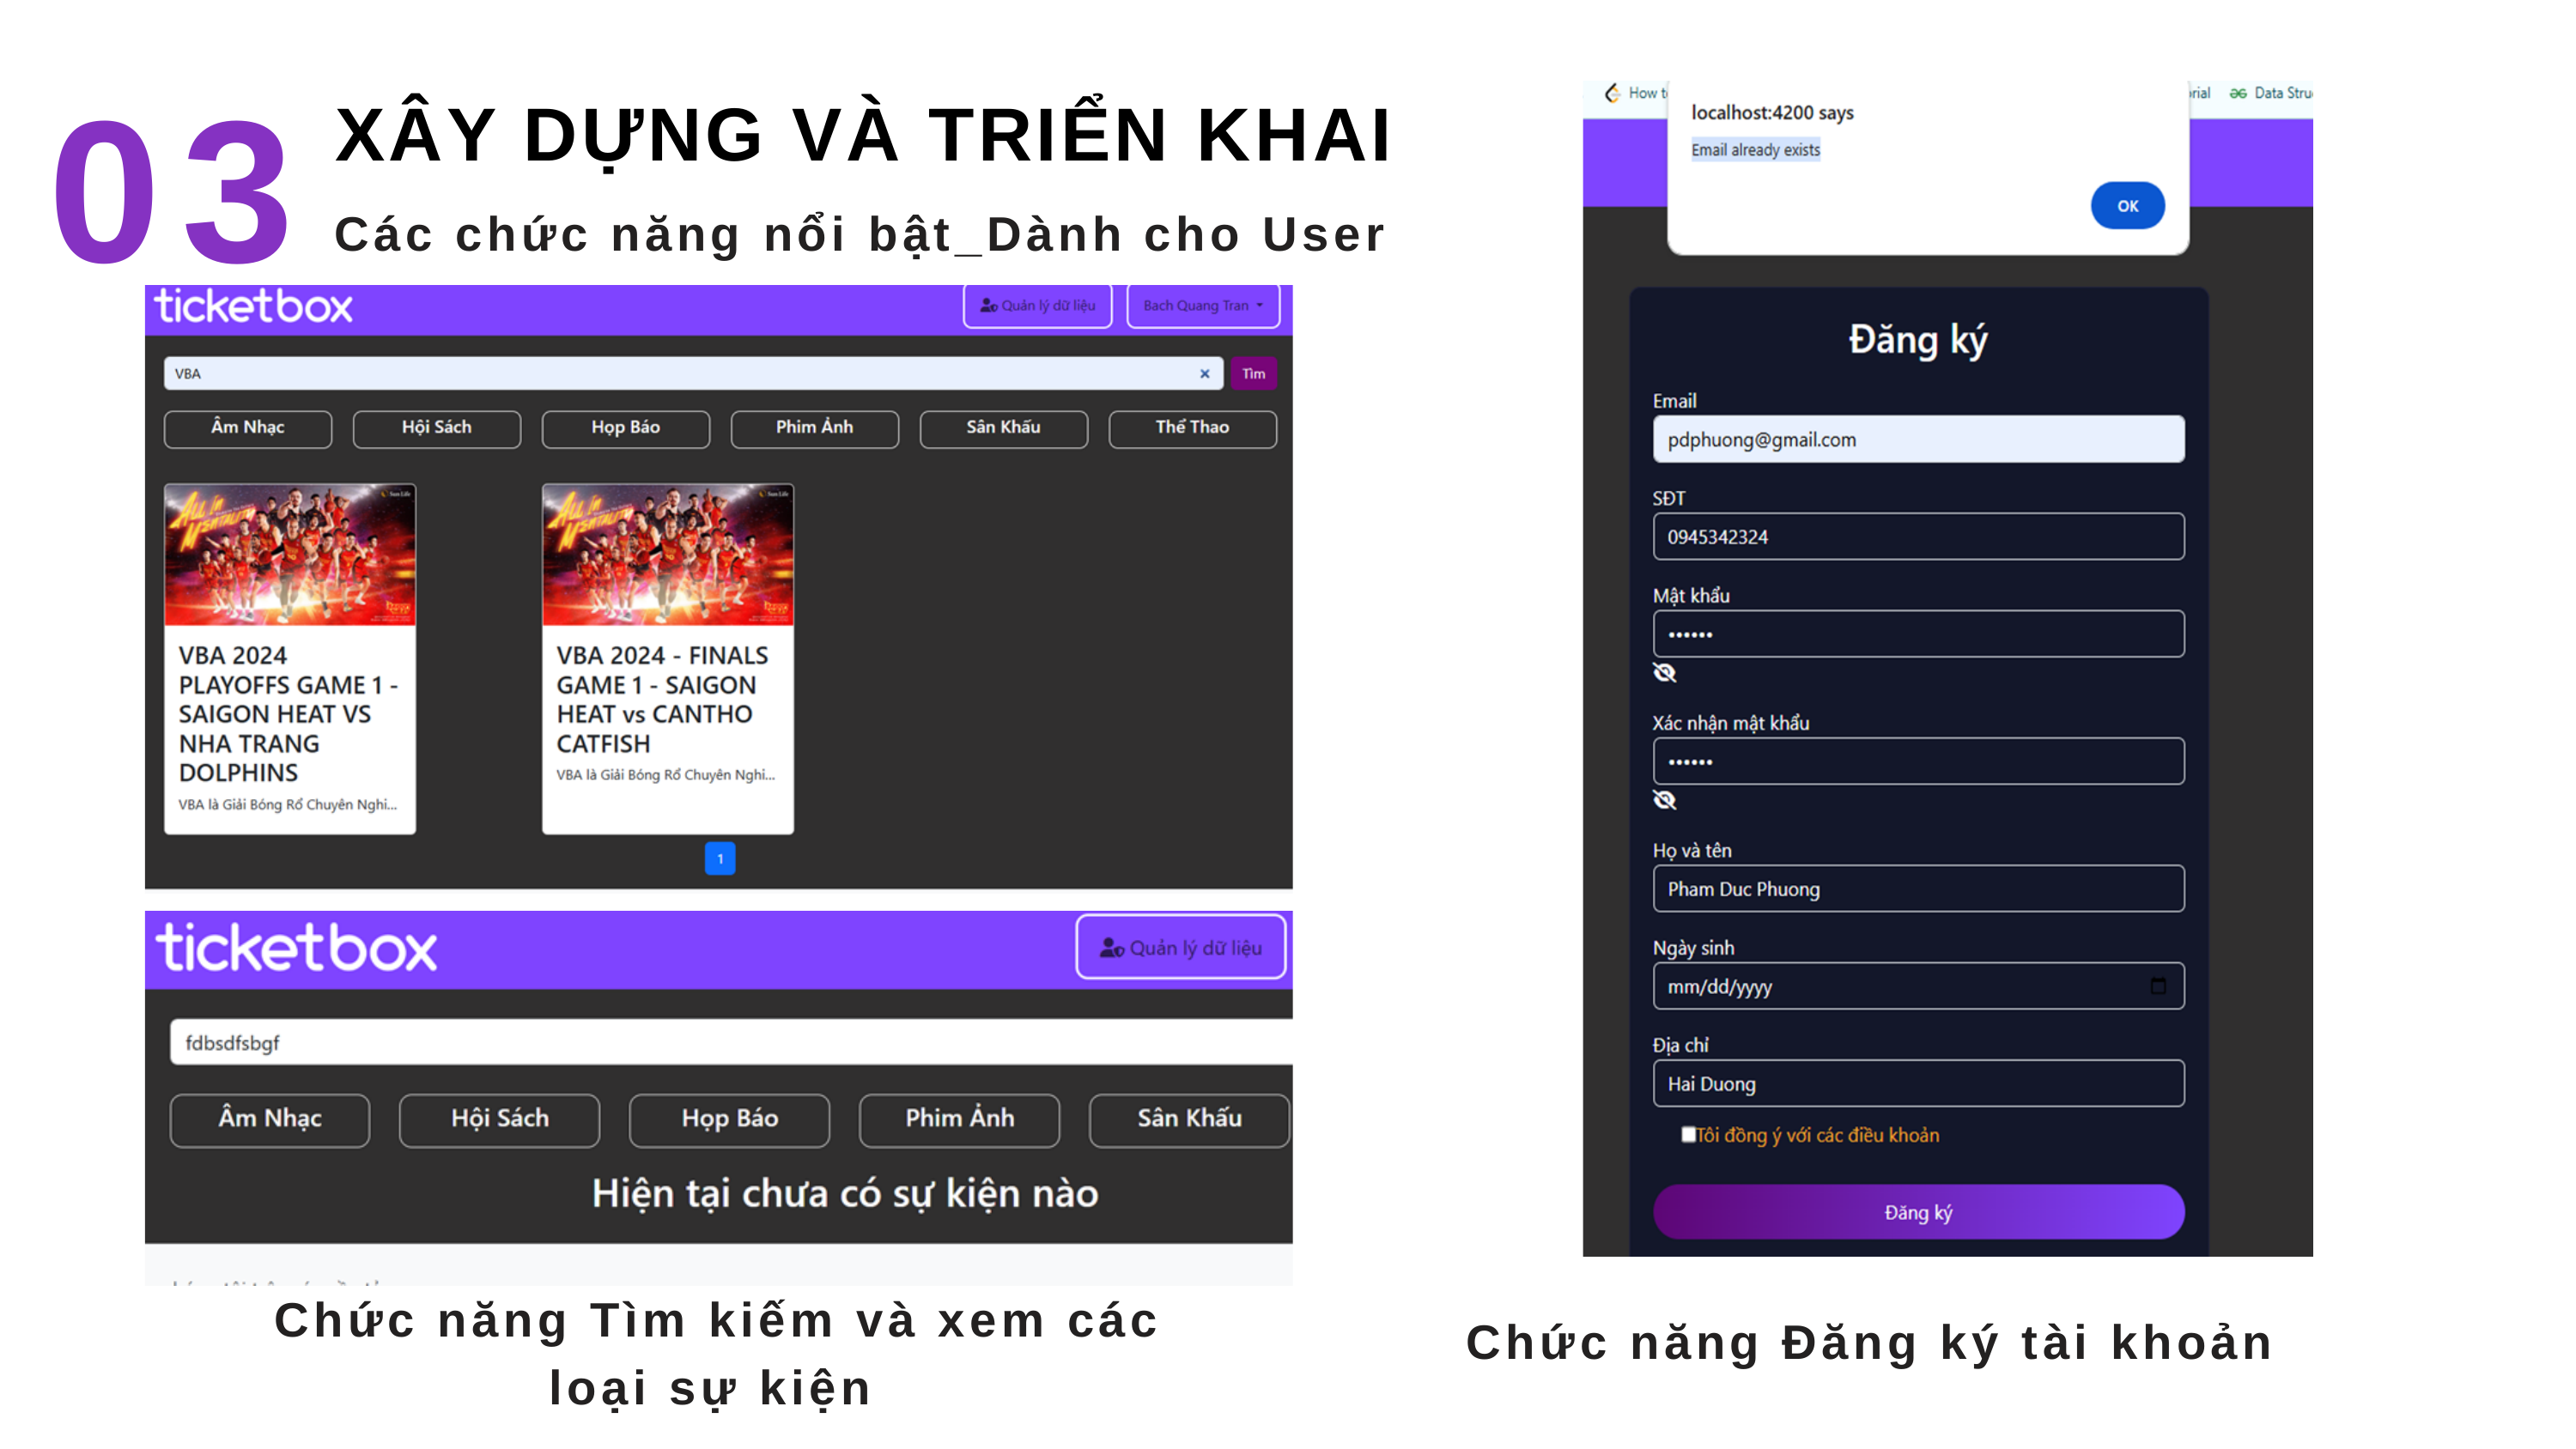

03
XÂY DỰNG VÀ TRIỂN KHAI

Các chức năng nổi bật_Dành cho User

Chức năng Tìm kiếm và xem các loại sự kiện
Chức năng Đăng ký tài khoản